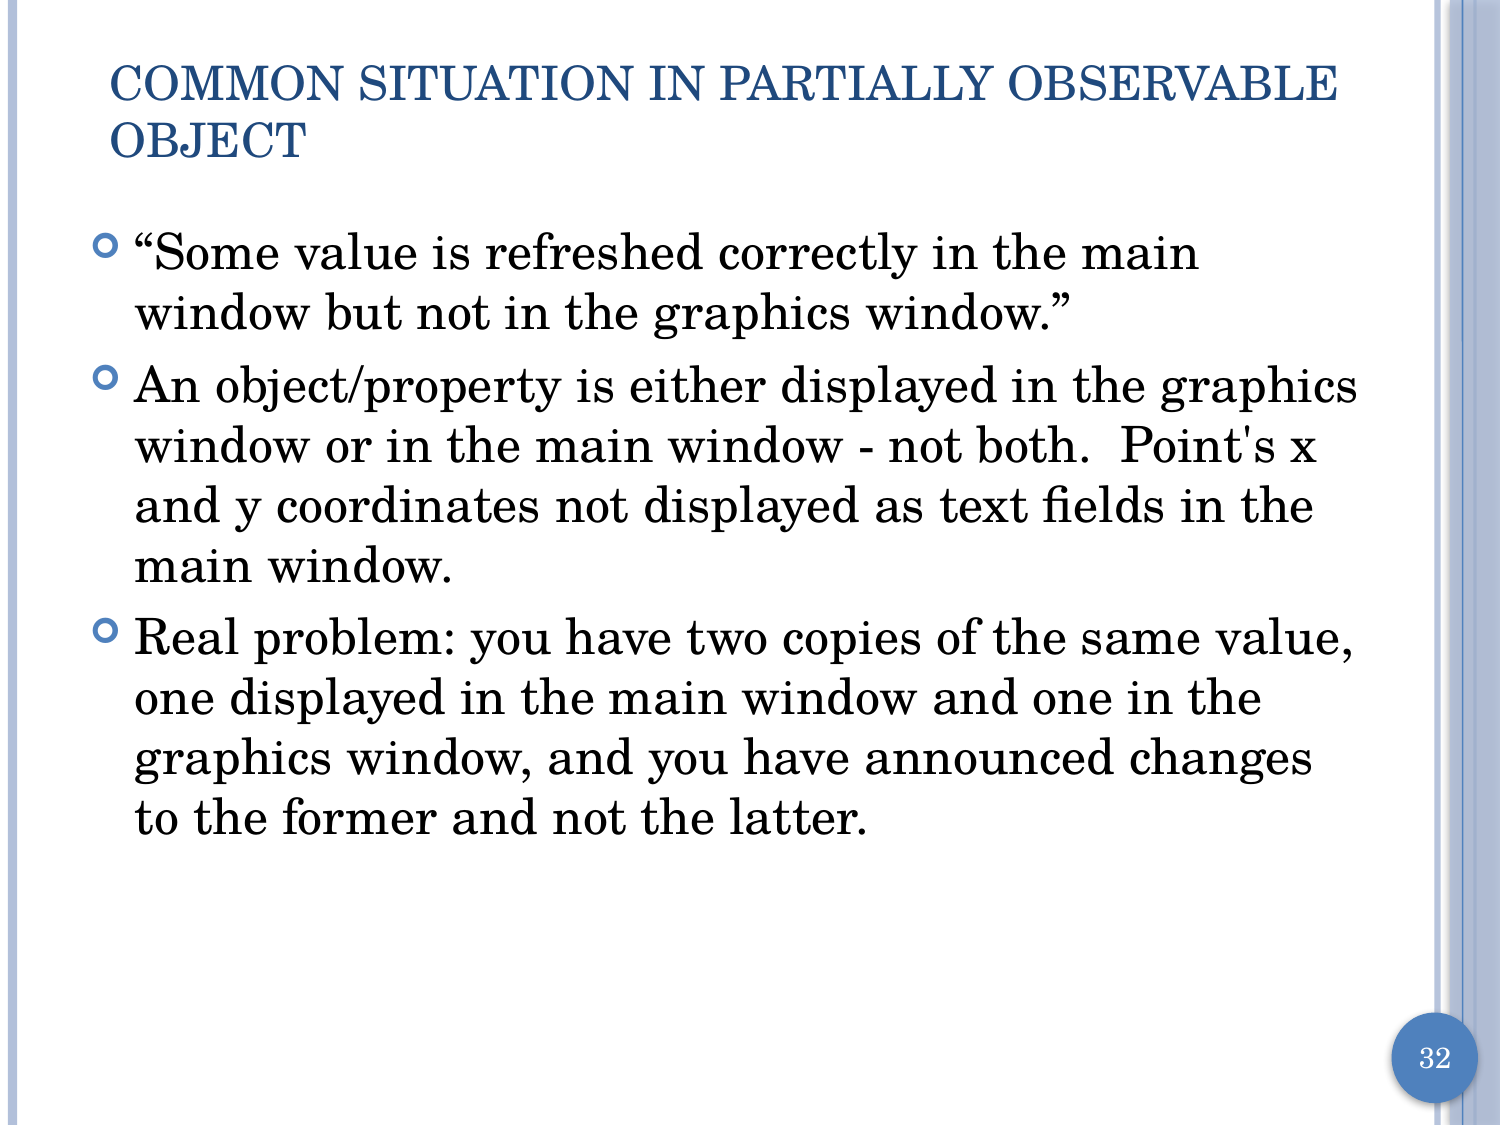

# Common Situation in Partially Observable Object
“Some value is refreshed correctly in the main window but not in the graphics window.”
An object/property is either displayed in the graphics window or in the main window - not both.  Point's x and y coordinates not displayed as text fields in the main window.
Real problem: you have two copies of the same value, one displayed in the main window and one in the graphics window, and you have announced changes to the former and not the latter.